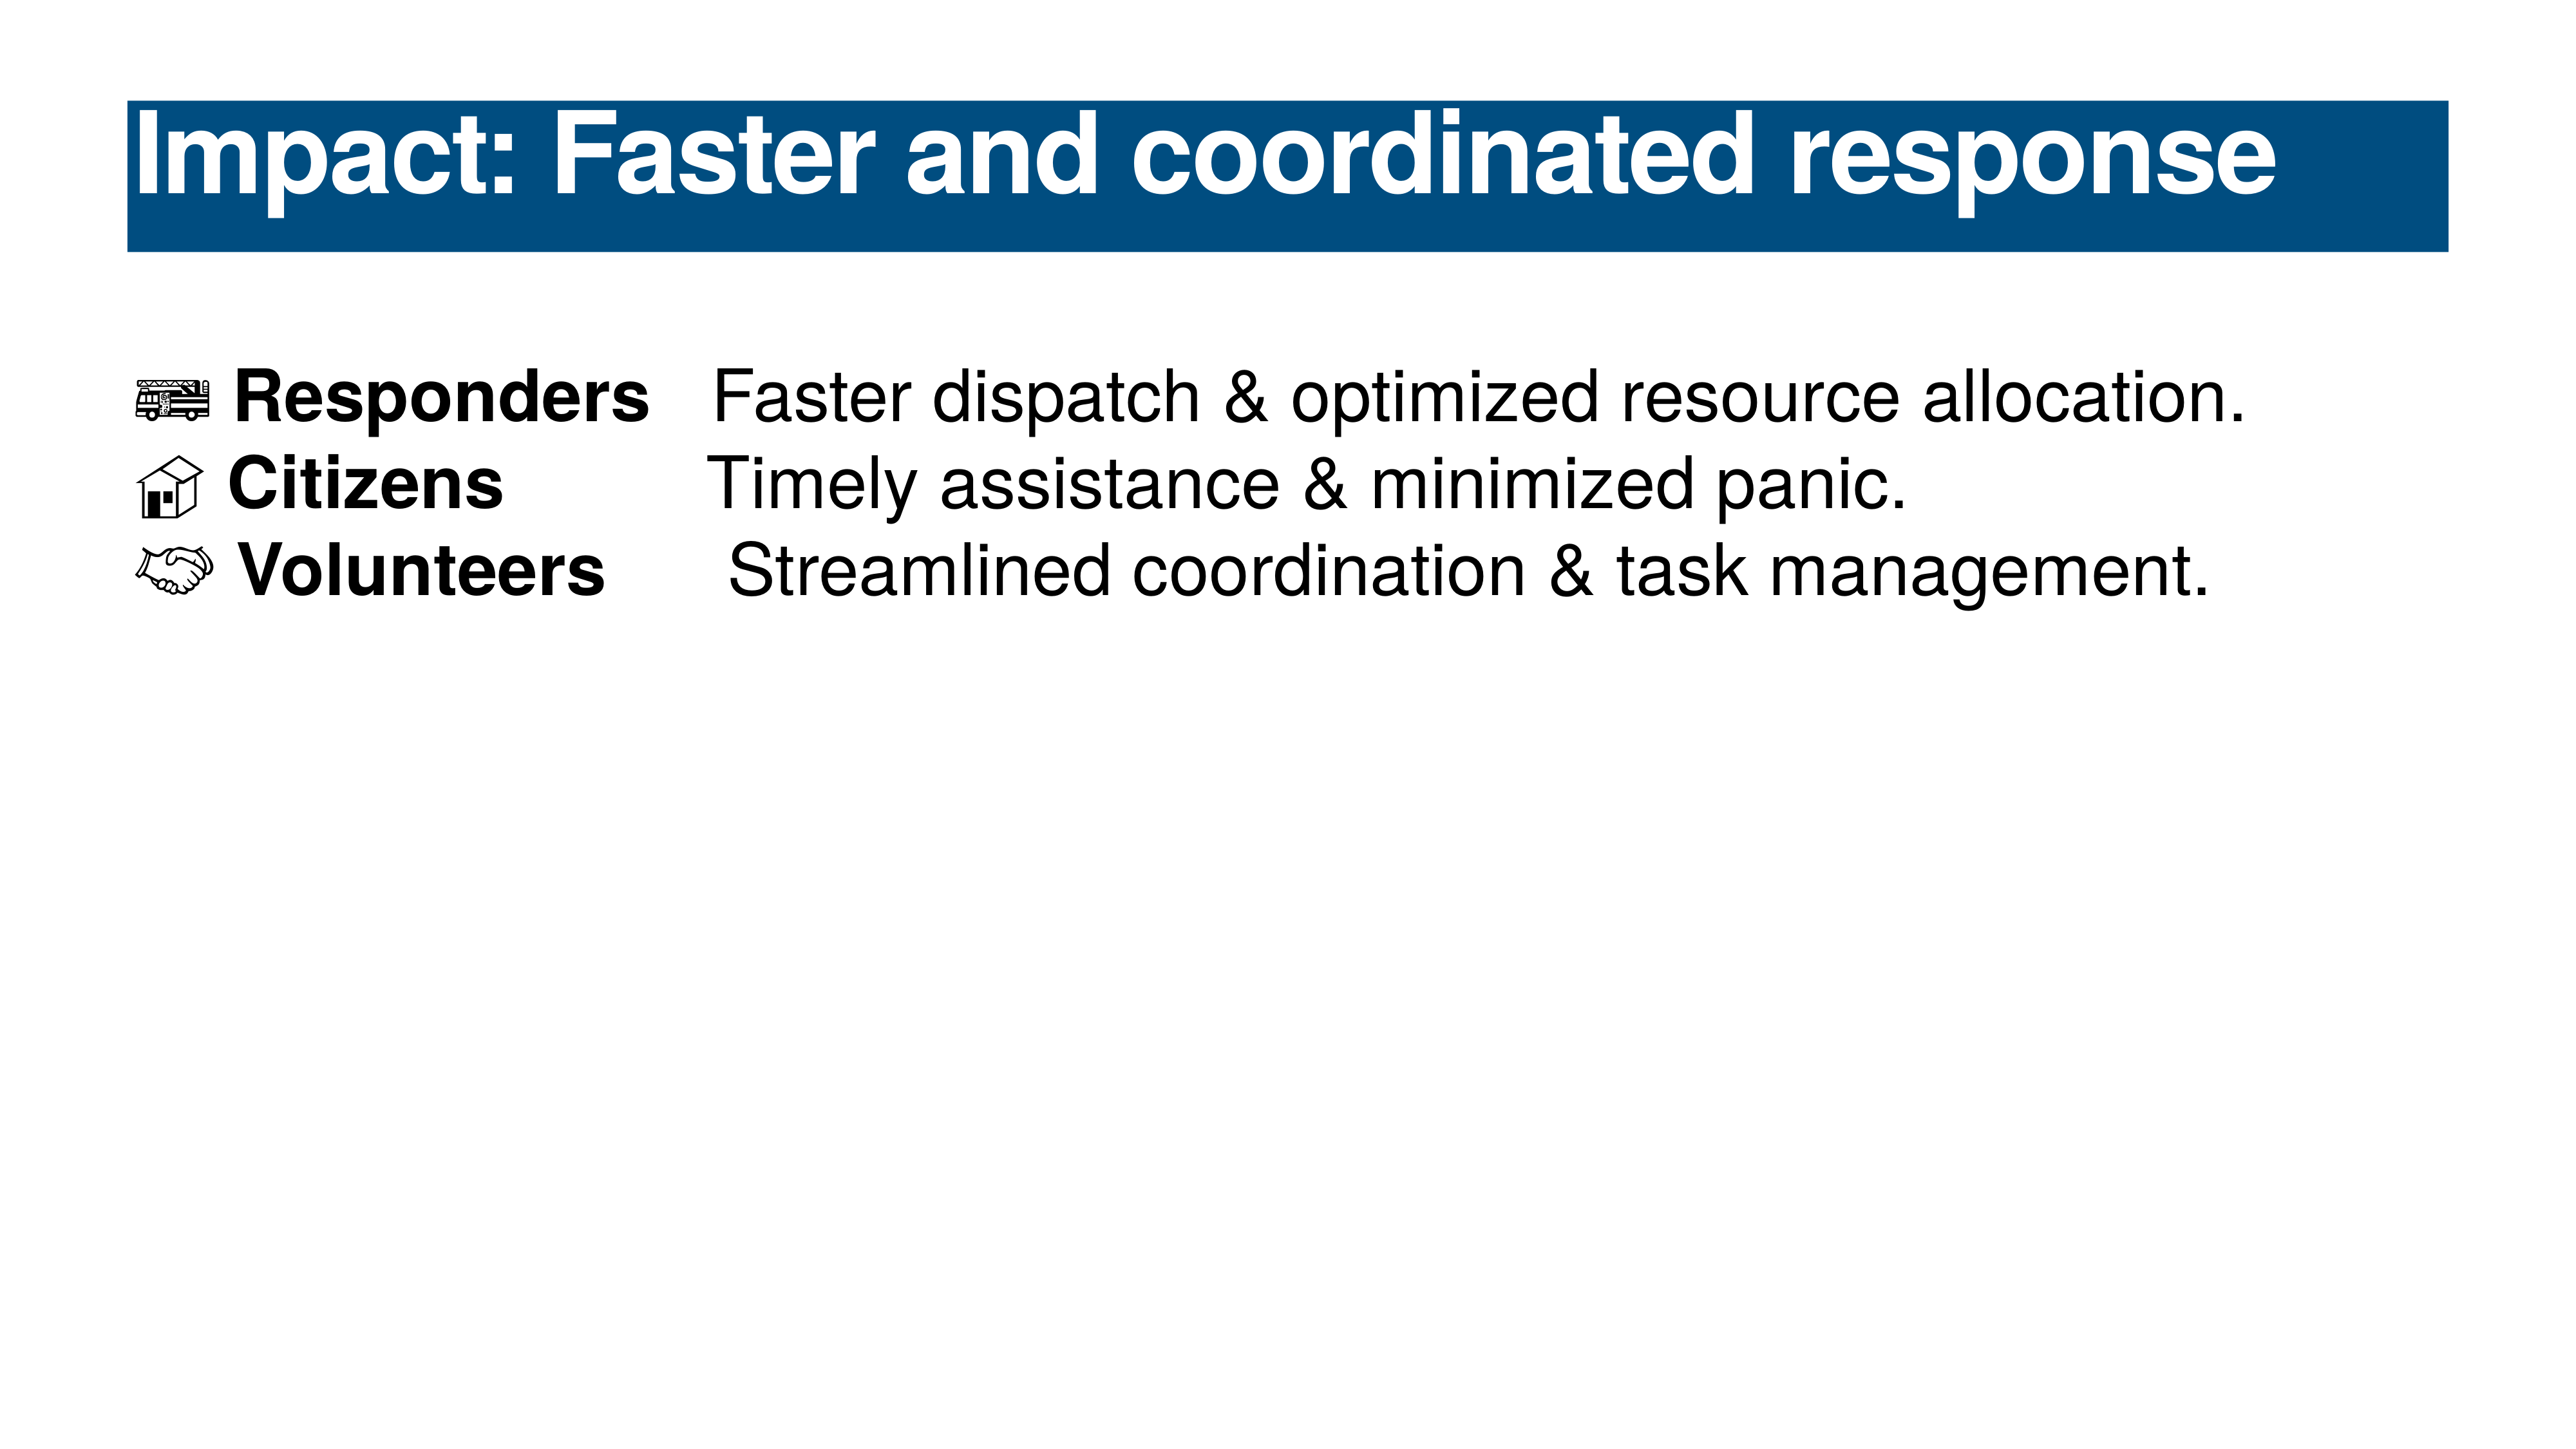

# Impact: Faster and coordinated response
🚒 Responders   Faster dispatch & optimized resource allocation.
🏠 Citizens          Timely assistance & minimized panic.
🤝 Volunteers      Streamlined coordination & task management.